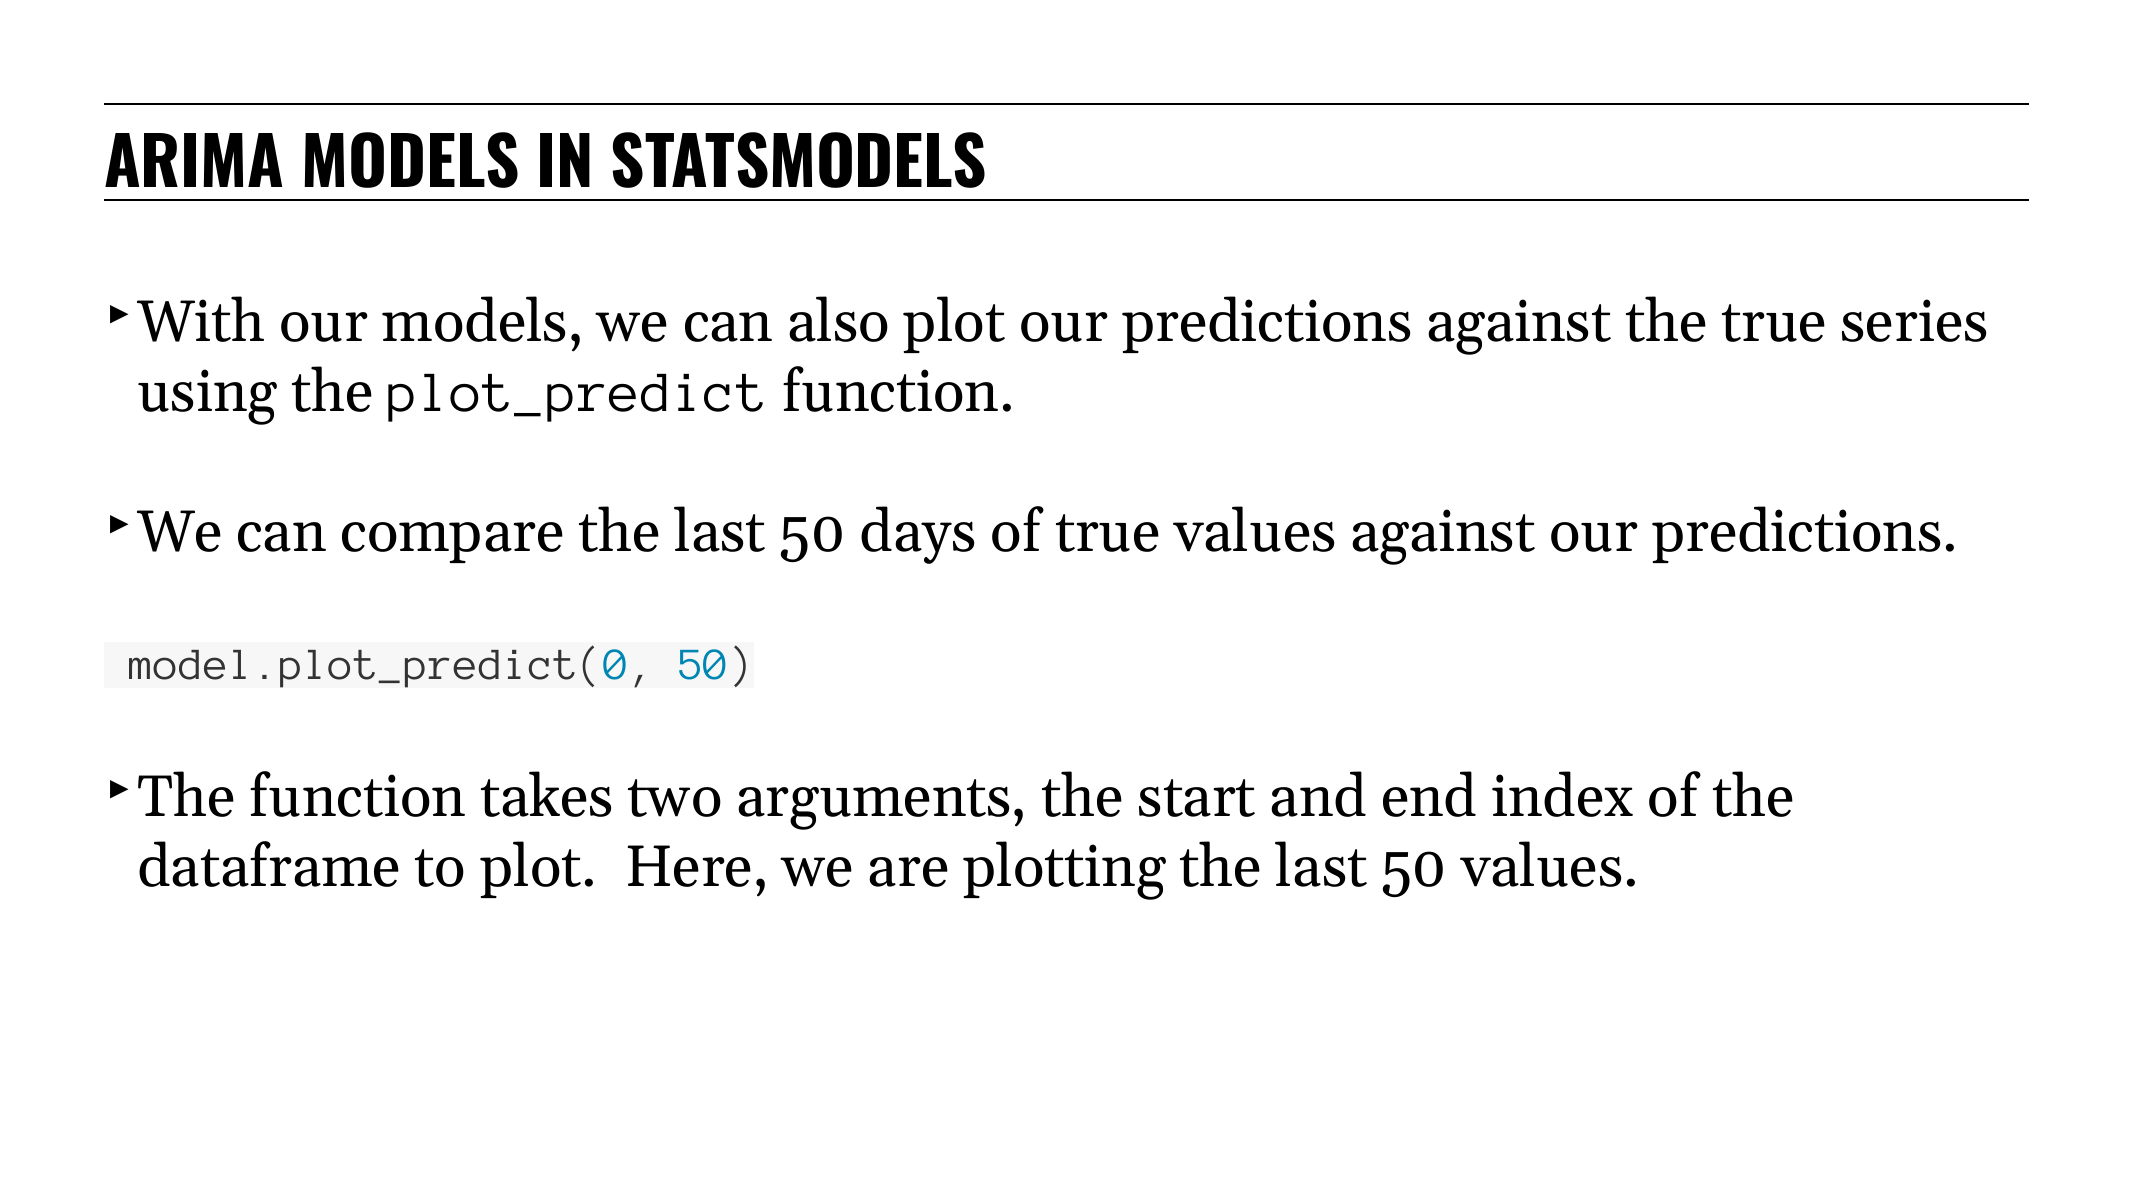

ARIMA MODELS IN STATSMODELS

With our models, we can also plot our predictions against the true series using the plot_predict function.

We can compare the last 50 days of true values against our predictions.

 model.plot_predict(0, 50)

The function takes two arguments, the start and end index of the dataframe to plot.  Here, we are plotting the last 50 values.